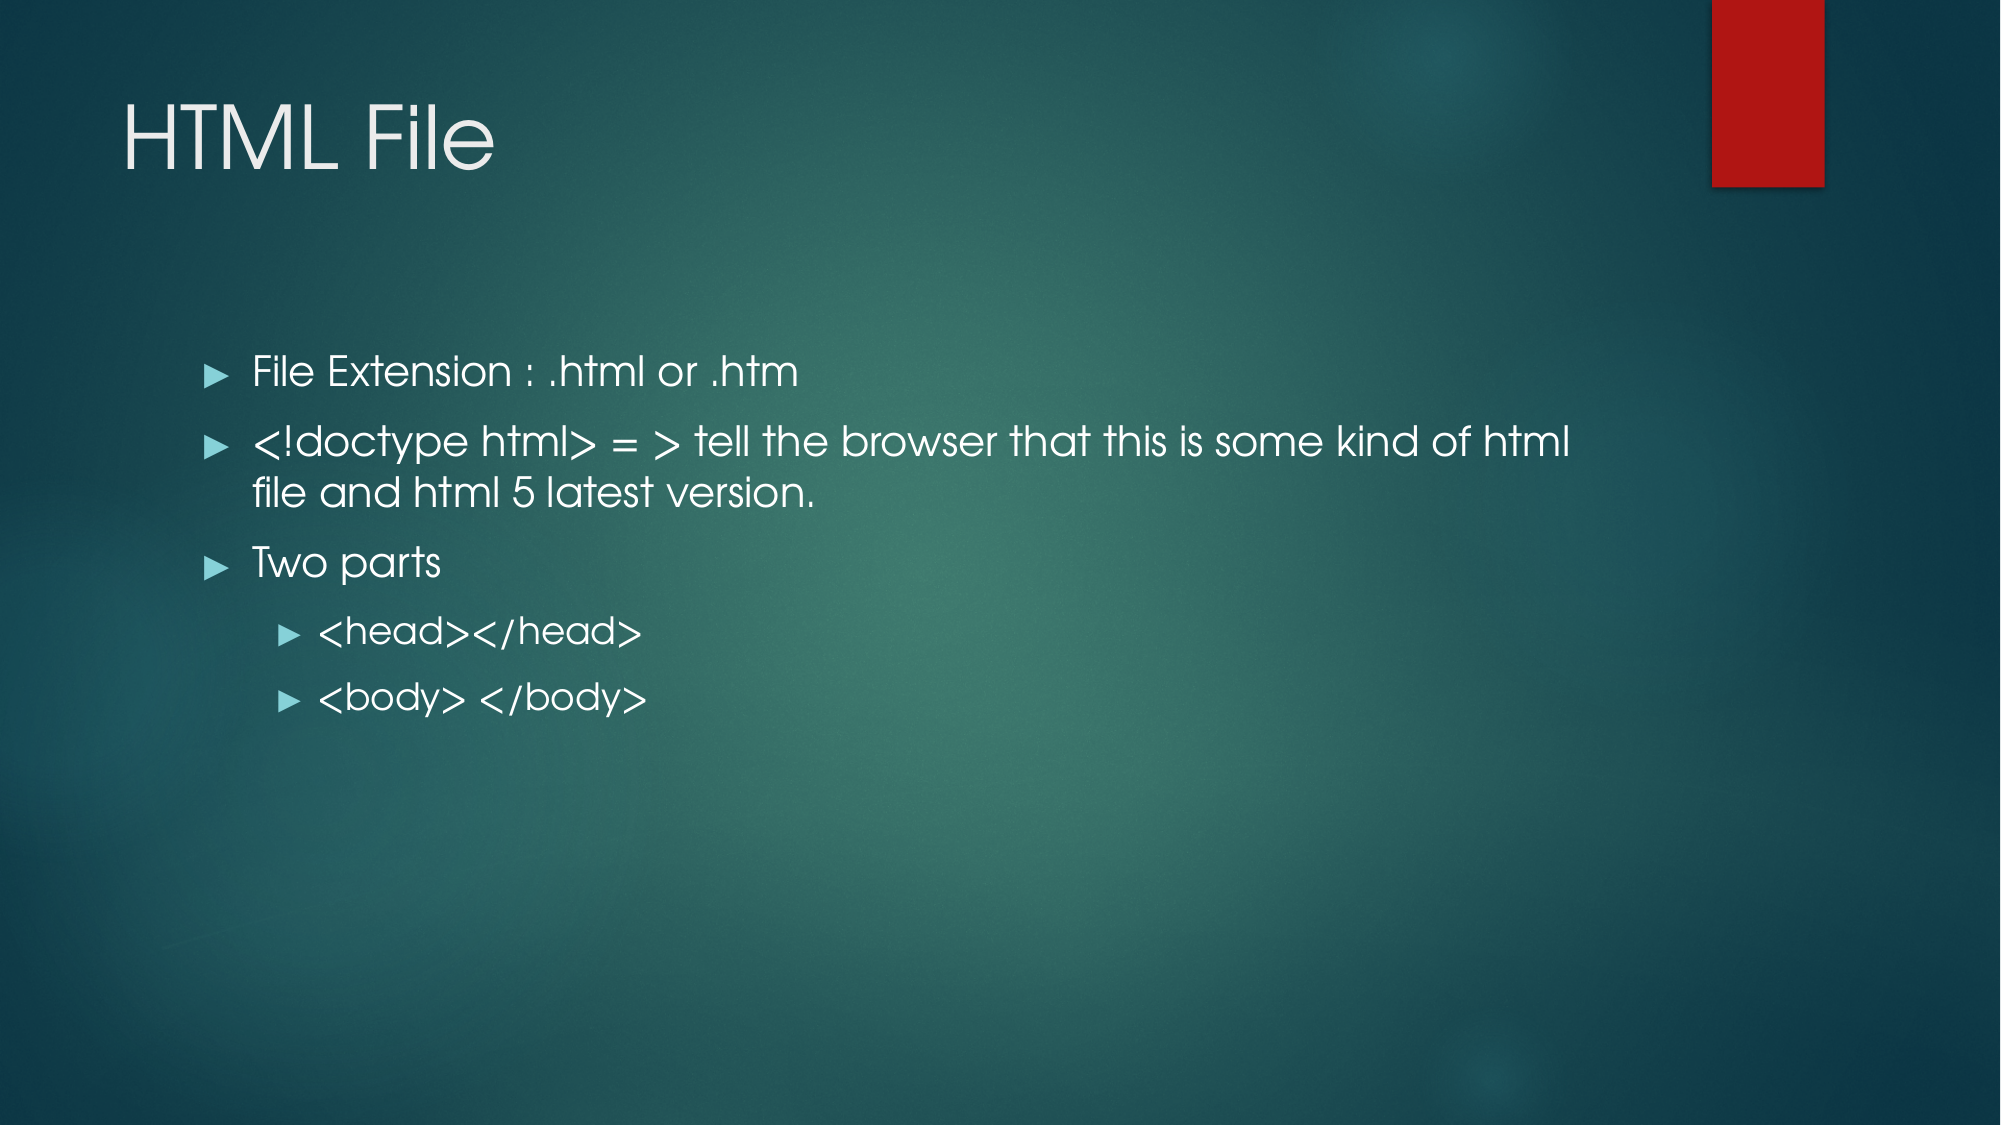

# HTML File
File Extension : .html or .htm
<!doctype html> = > tell the browser that this is some kind of html file and html 5 latest version.
Two parts
<head></head>
<body> </body>